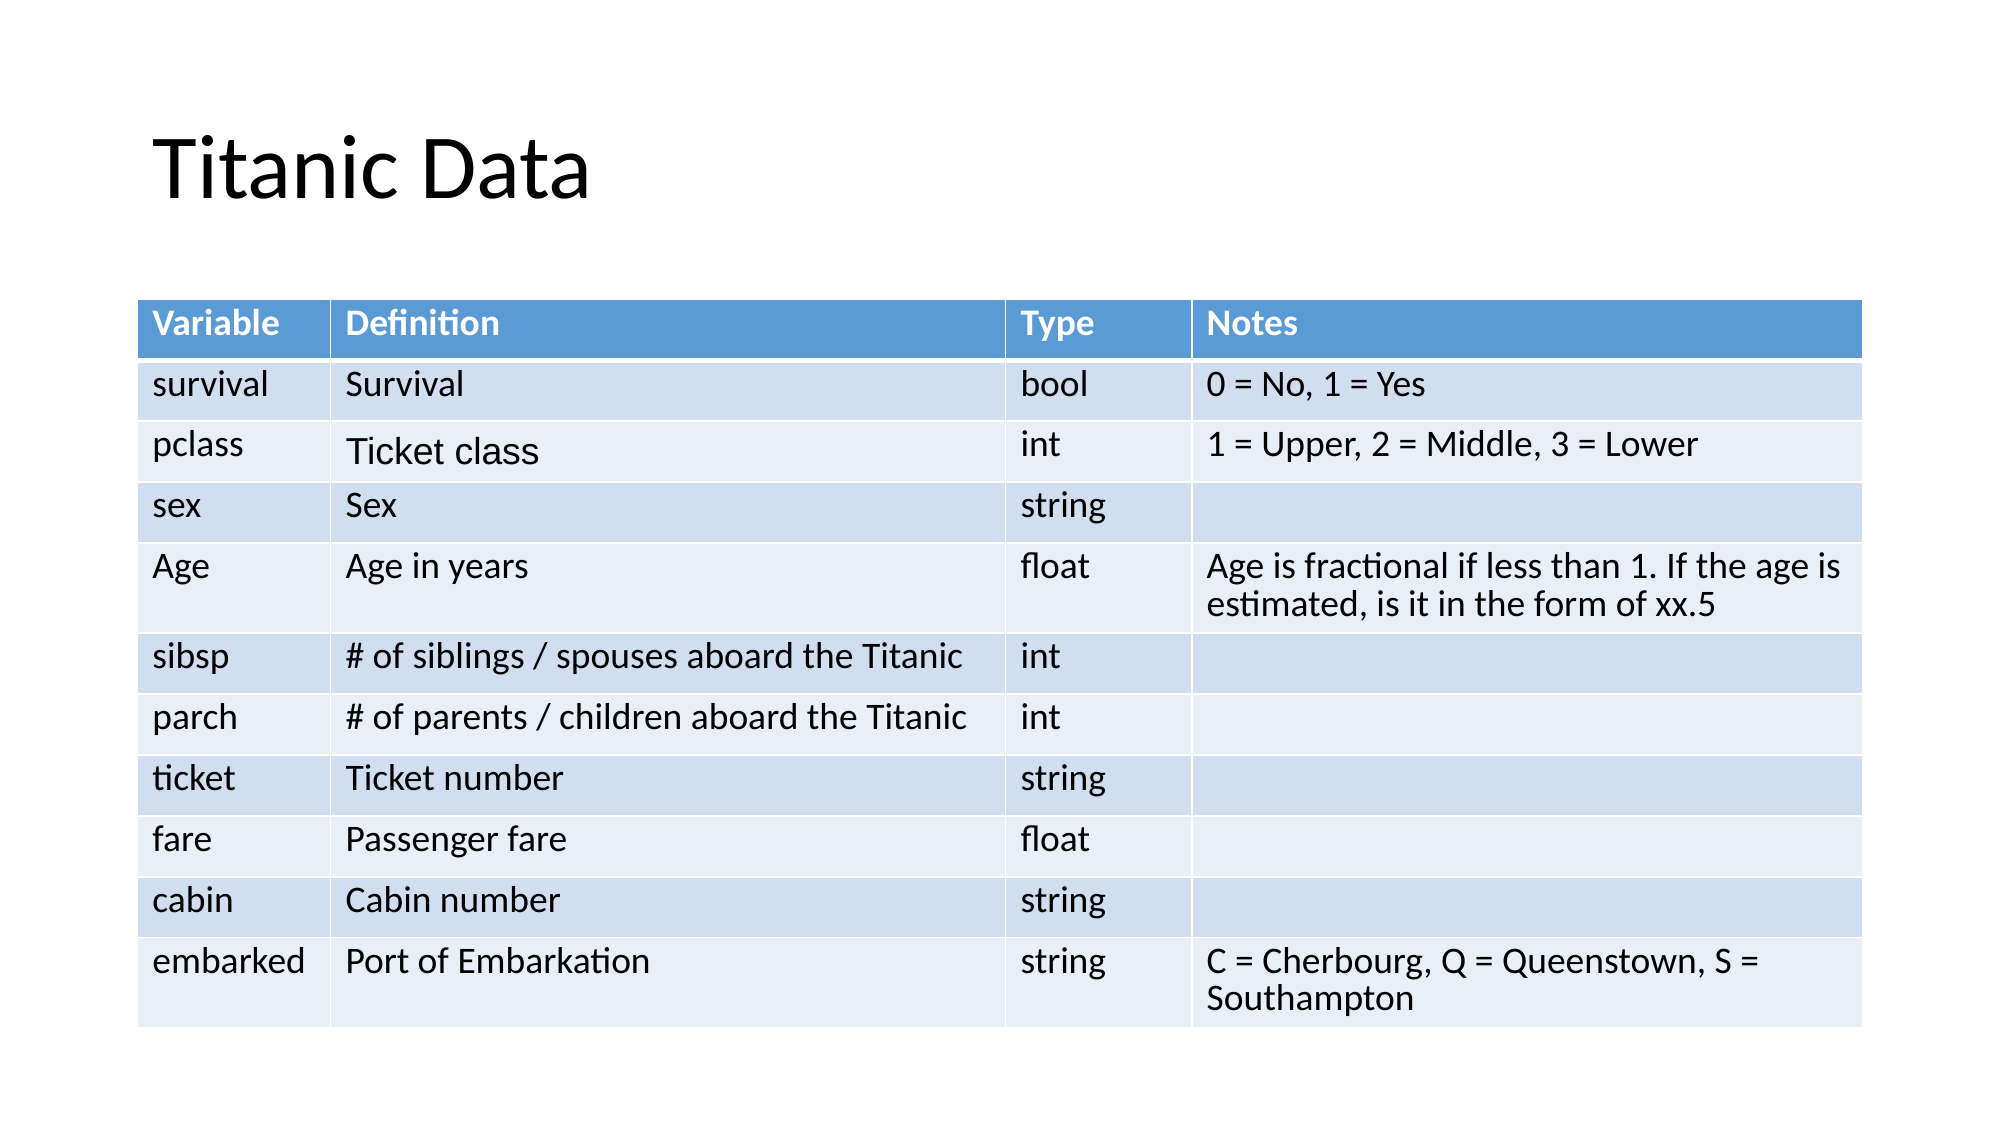

# Titanic Data
| Variable | Definition | Type | Notes |
| --- | --- | --- | --- |
| survival | Survival | bool | 0 = No, 1 = Yes |
| pclass | Ticket class | int | 1 = Upper, 2 = Middle, 3 = Lower |
| sex | Sex | string |  |
| Age | Age in years | float | Age is fractional if less than 1. If the age is estimated, is it in the form of xx.5 |
| sibsp | # of siblings / spouses aboard the Titanic | int |  |
| parch | # of parents / children aboard the Titanic | int |  |
| ticket | Ticket number | string |  |
| fare | Passenger fare | float |  |
| cabin | Cabin number | string |  |
| embarked | Port of Embarkation | string | C = Cherbourg, Q = Queenstown, S = Southampton |